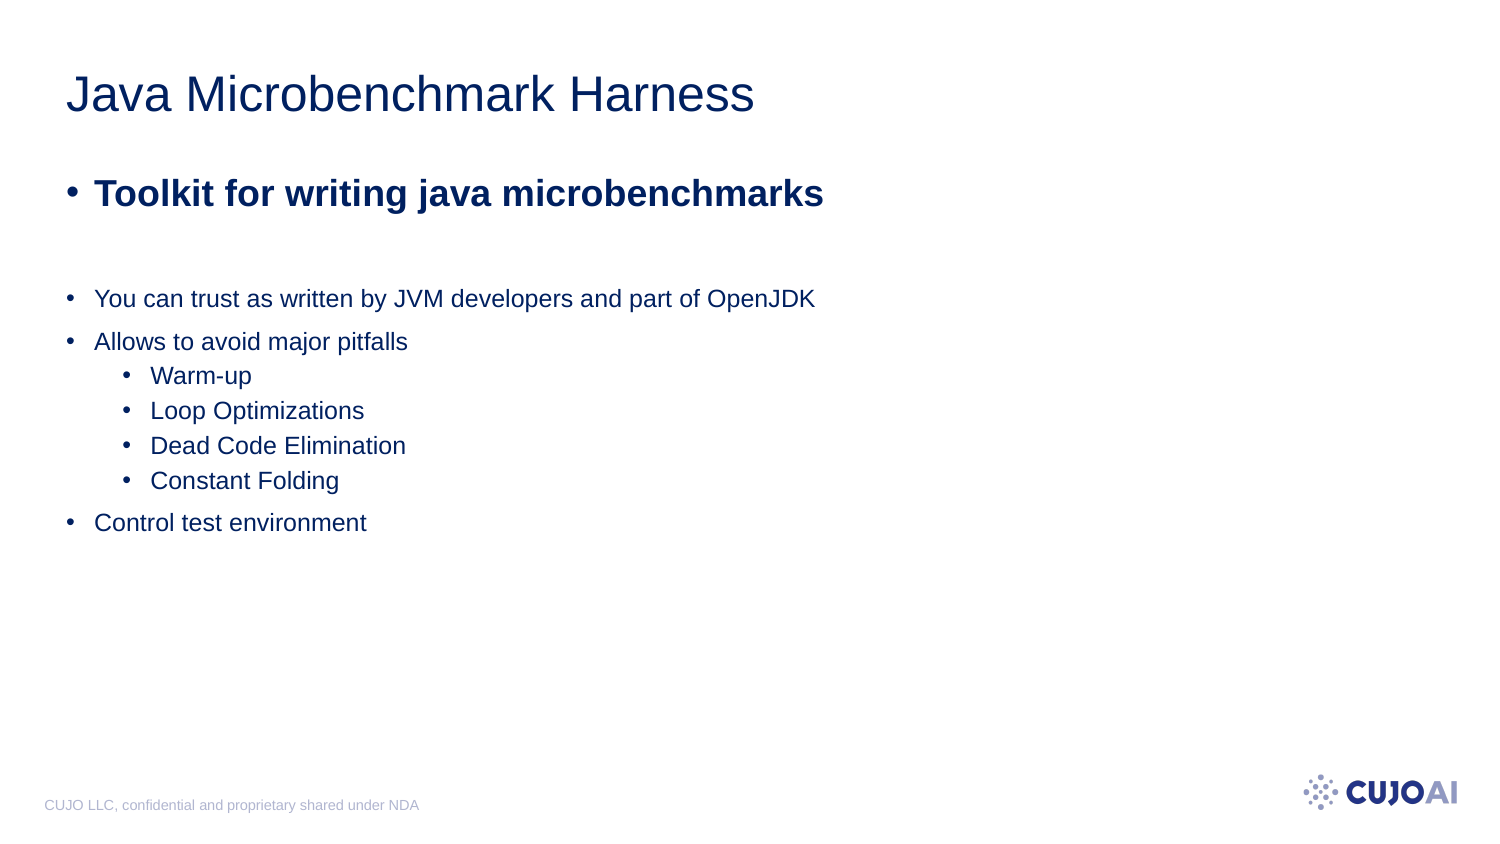

# Java Microbenchmark Harness
Toolkit for writing java microbenchmarks

You can trust as written by JVM developers and part of OpenJDK
Allows to avoid major pitfalls
Warm-up
Loop Optimizations
Dead Code Elimination
Constant Folding
Control test environment